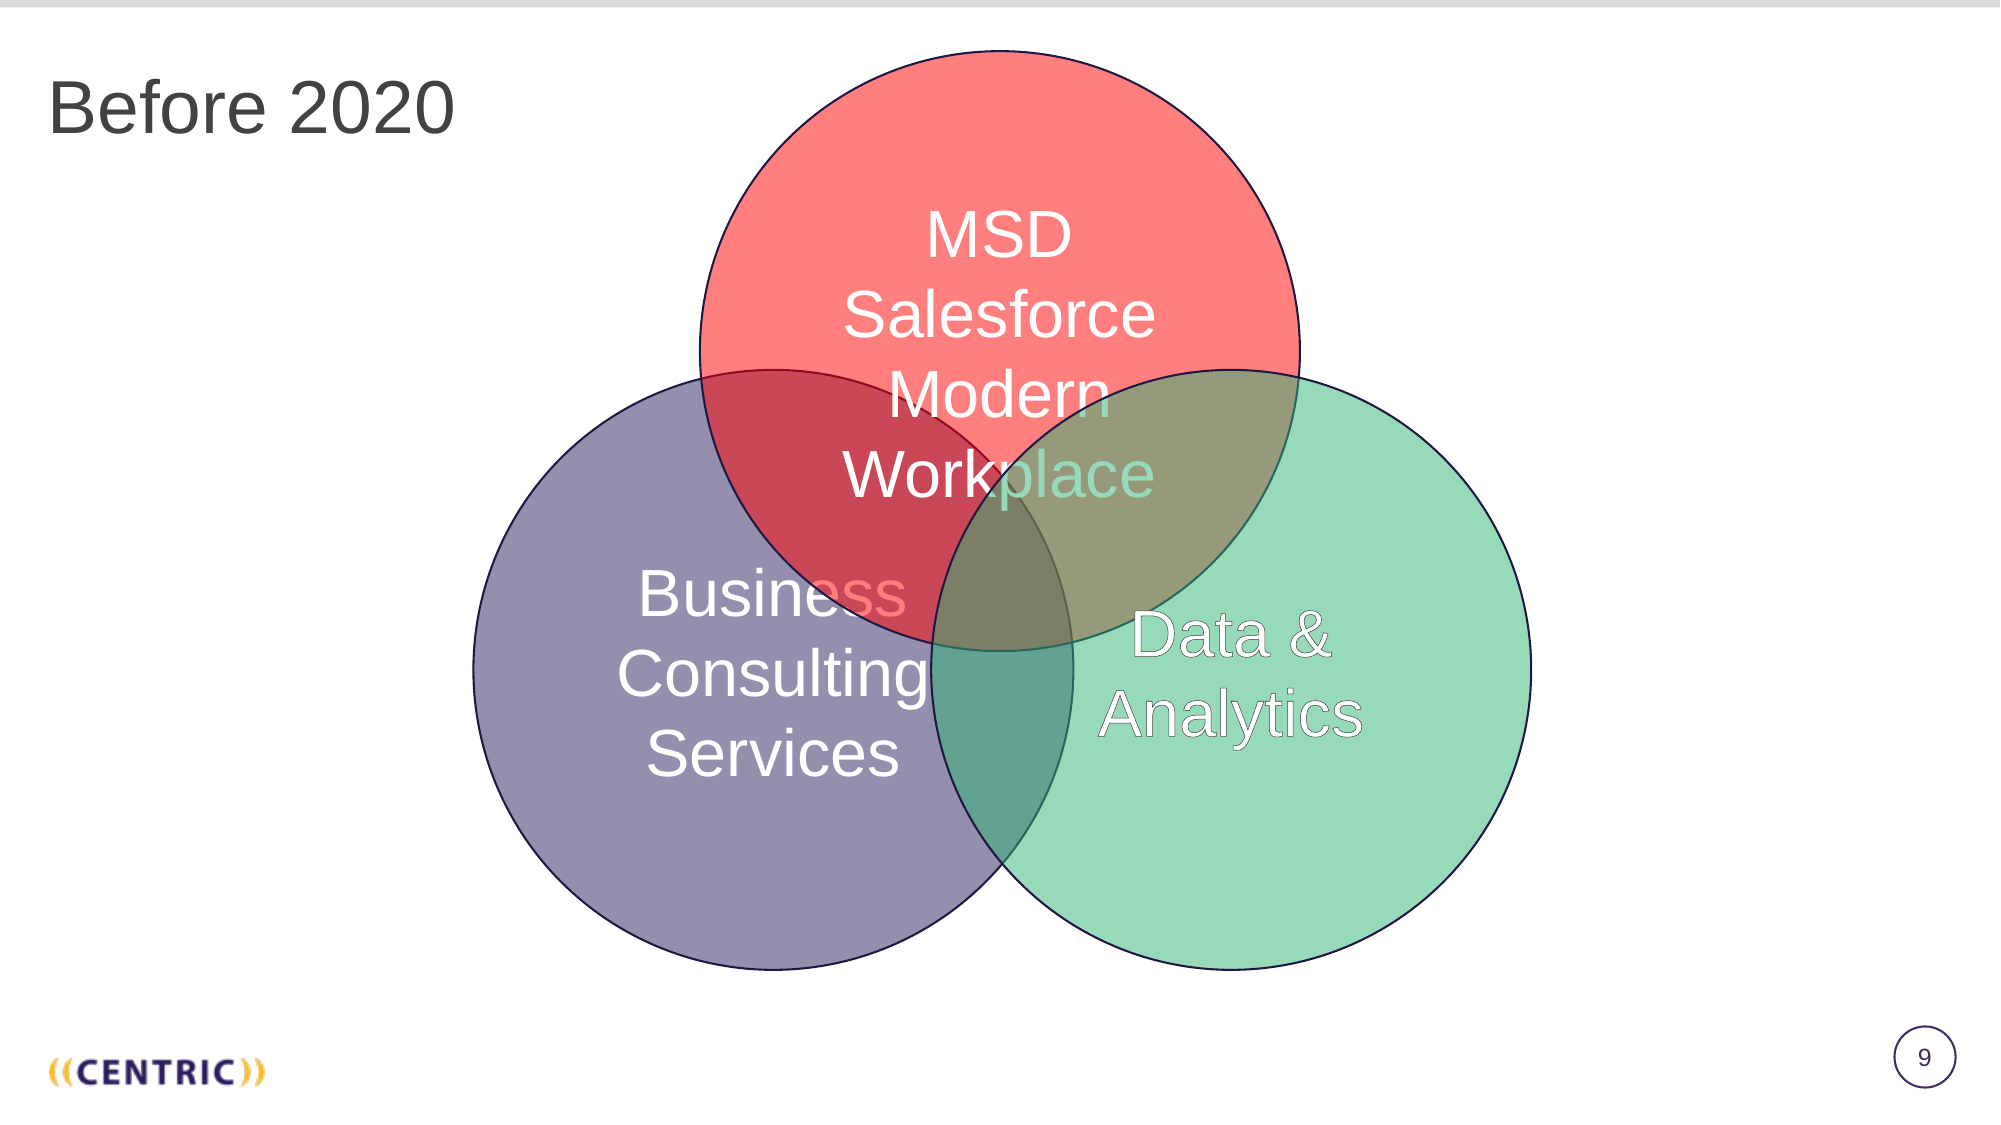

MSD
Salesforce
Modern Workplace
Before 2020
Business Consulting Services
Data & Analytics